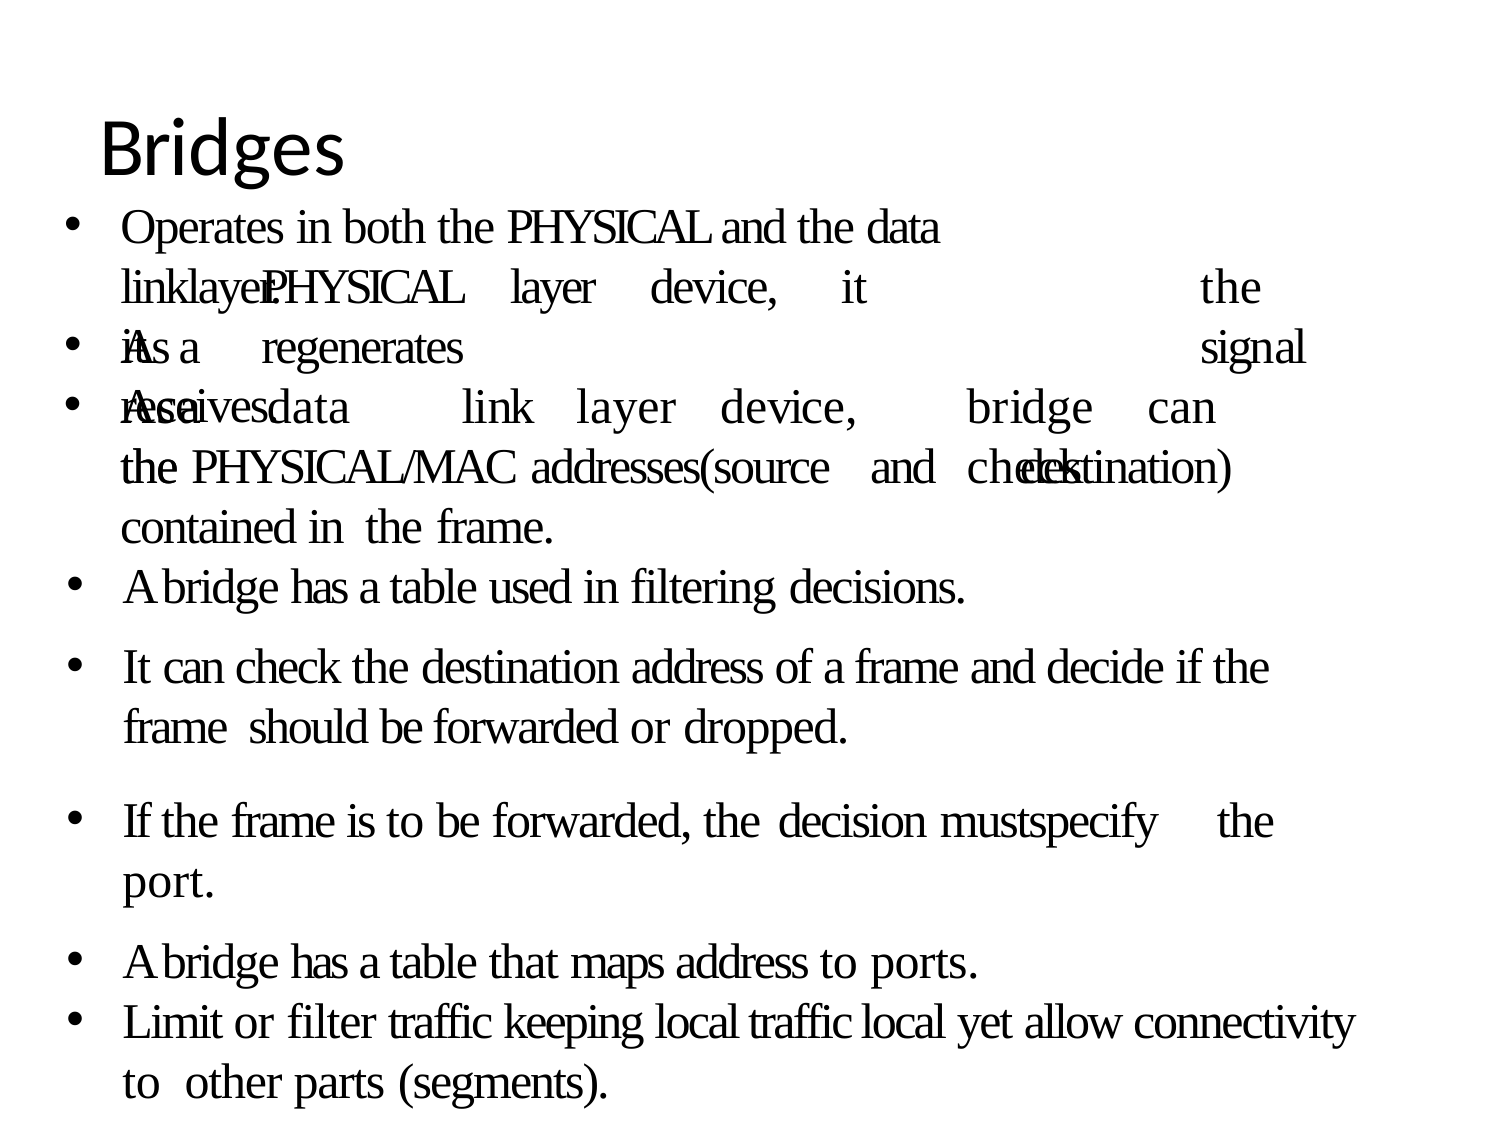

# Bridges
Operates in both the PHYSICAL and the data linklayer.
As	a
PHYSICAL	layer	device,	it	regenerates
the	signal
it receives.
As	a	data	link	layer	device,	the
bridge	can	check
the PHYSICAL/MAC addresses(source	and	destination) contained in  the frame.
A bridge has a table used in filtering decisions.
It can check the destination address of a frame and decide if the frame  should be forwarded or dropped.
If the frame is to be forwarded, the decision mustspecify	the port.
A bridge has a table that maps address to ports.
Limit or filter traffic keeping local traffic local yet allow connectivity to  other parts (segments).